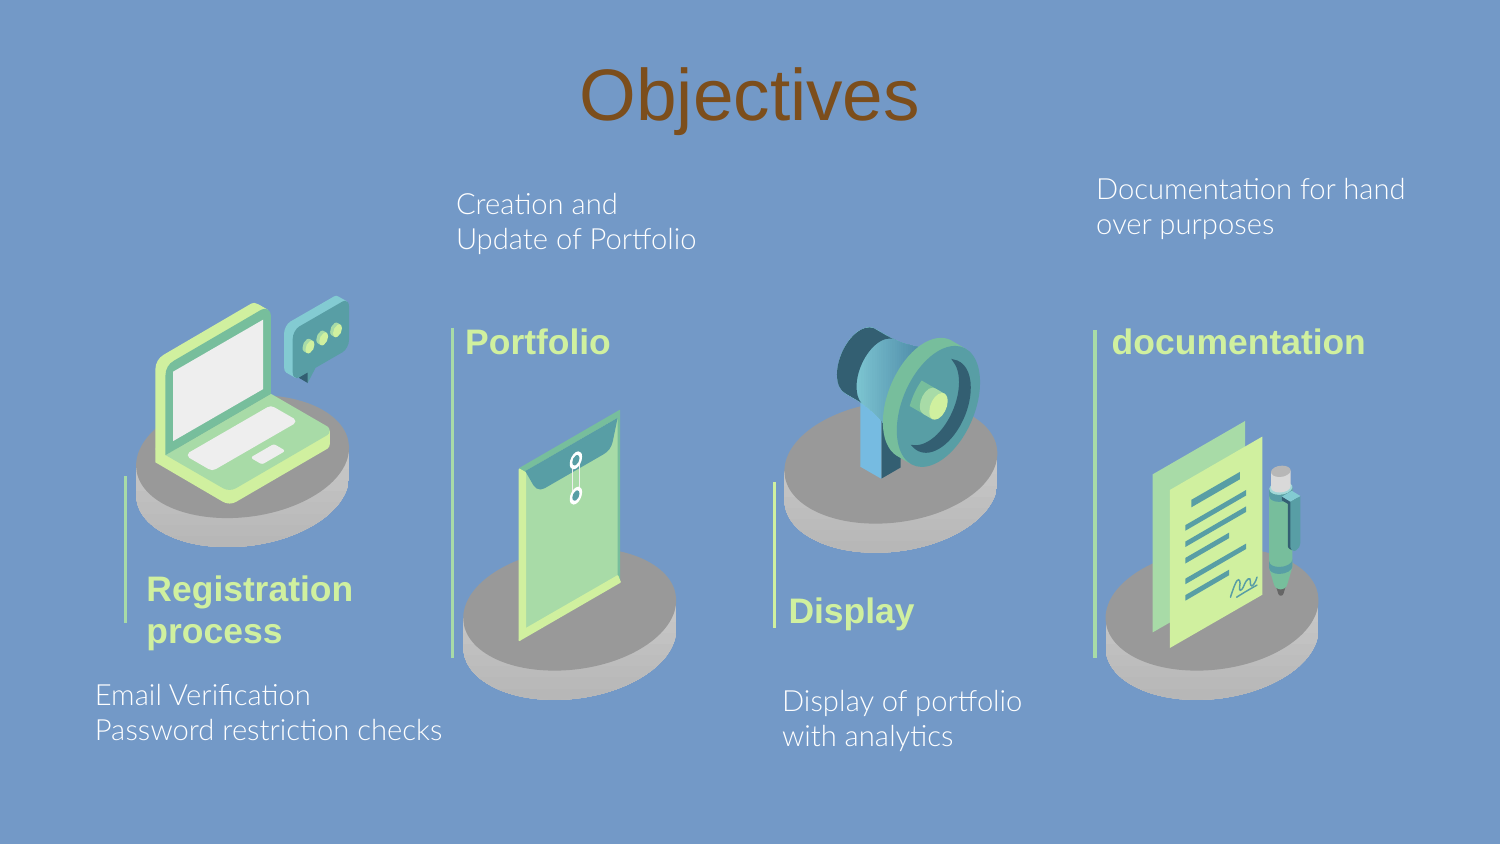

# Objectives
Documentation for hand over purposes

Creation and Update of Portfolio

Portfolio
documentation

Registration process
Display
Display of portfolio with analytics
Email Verification
Password restriction checks